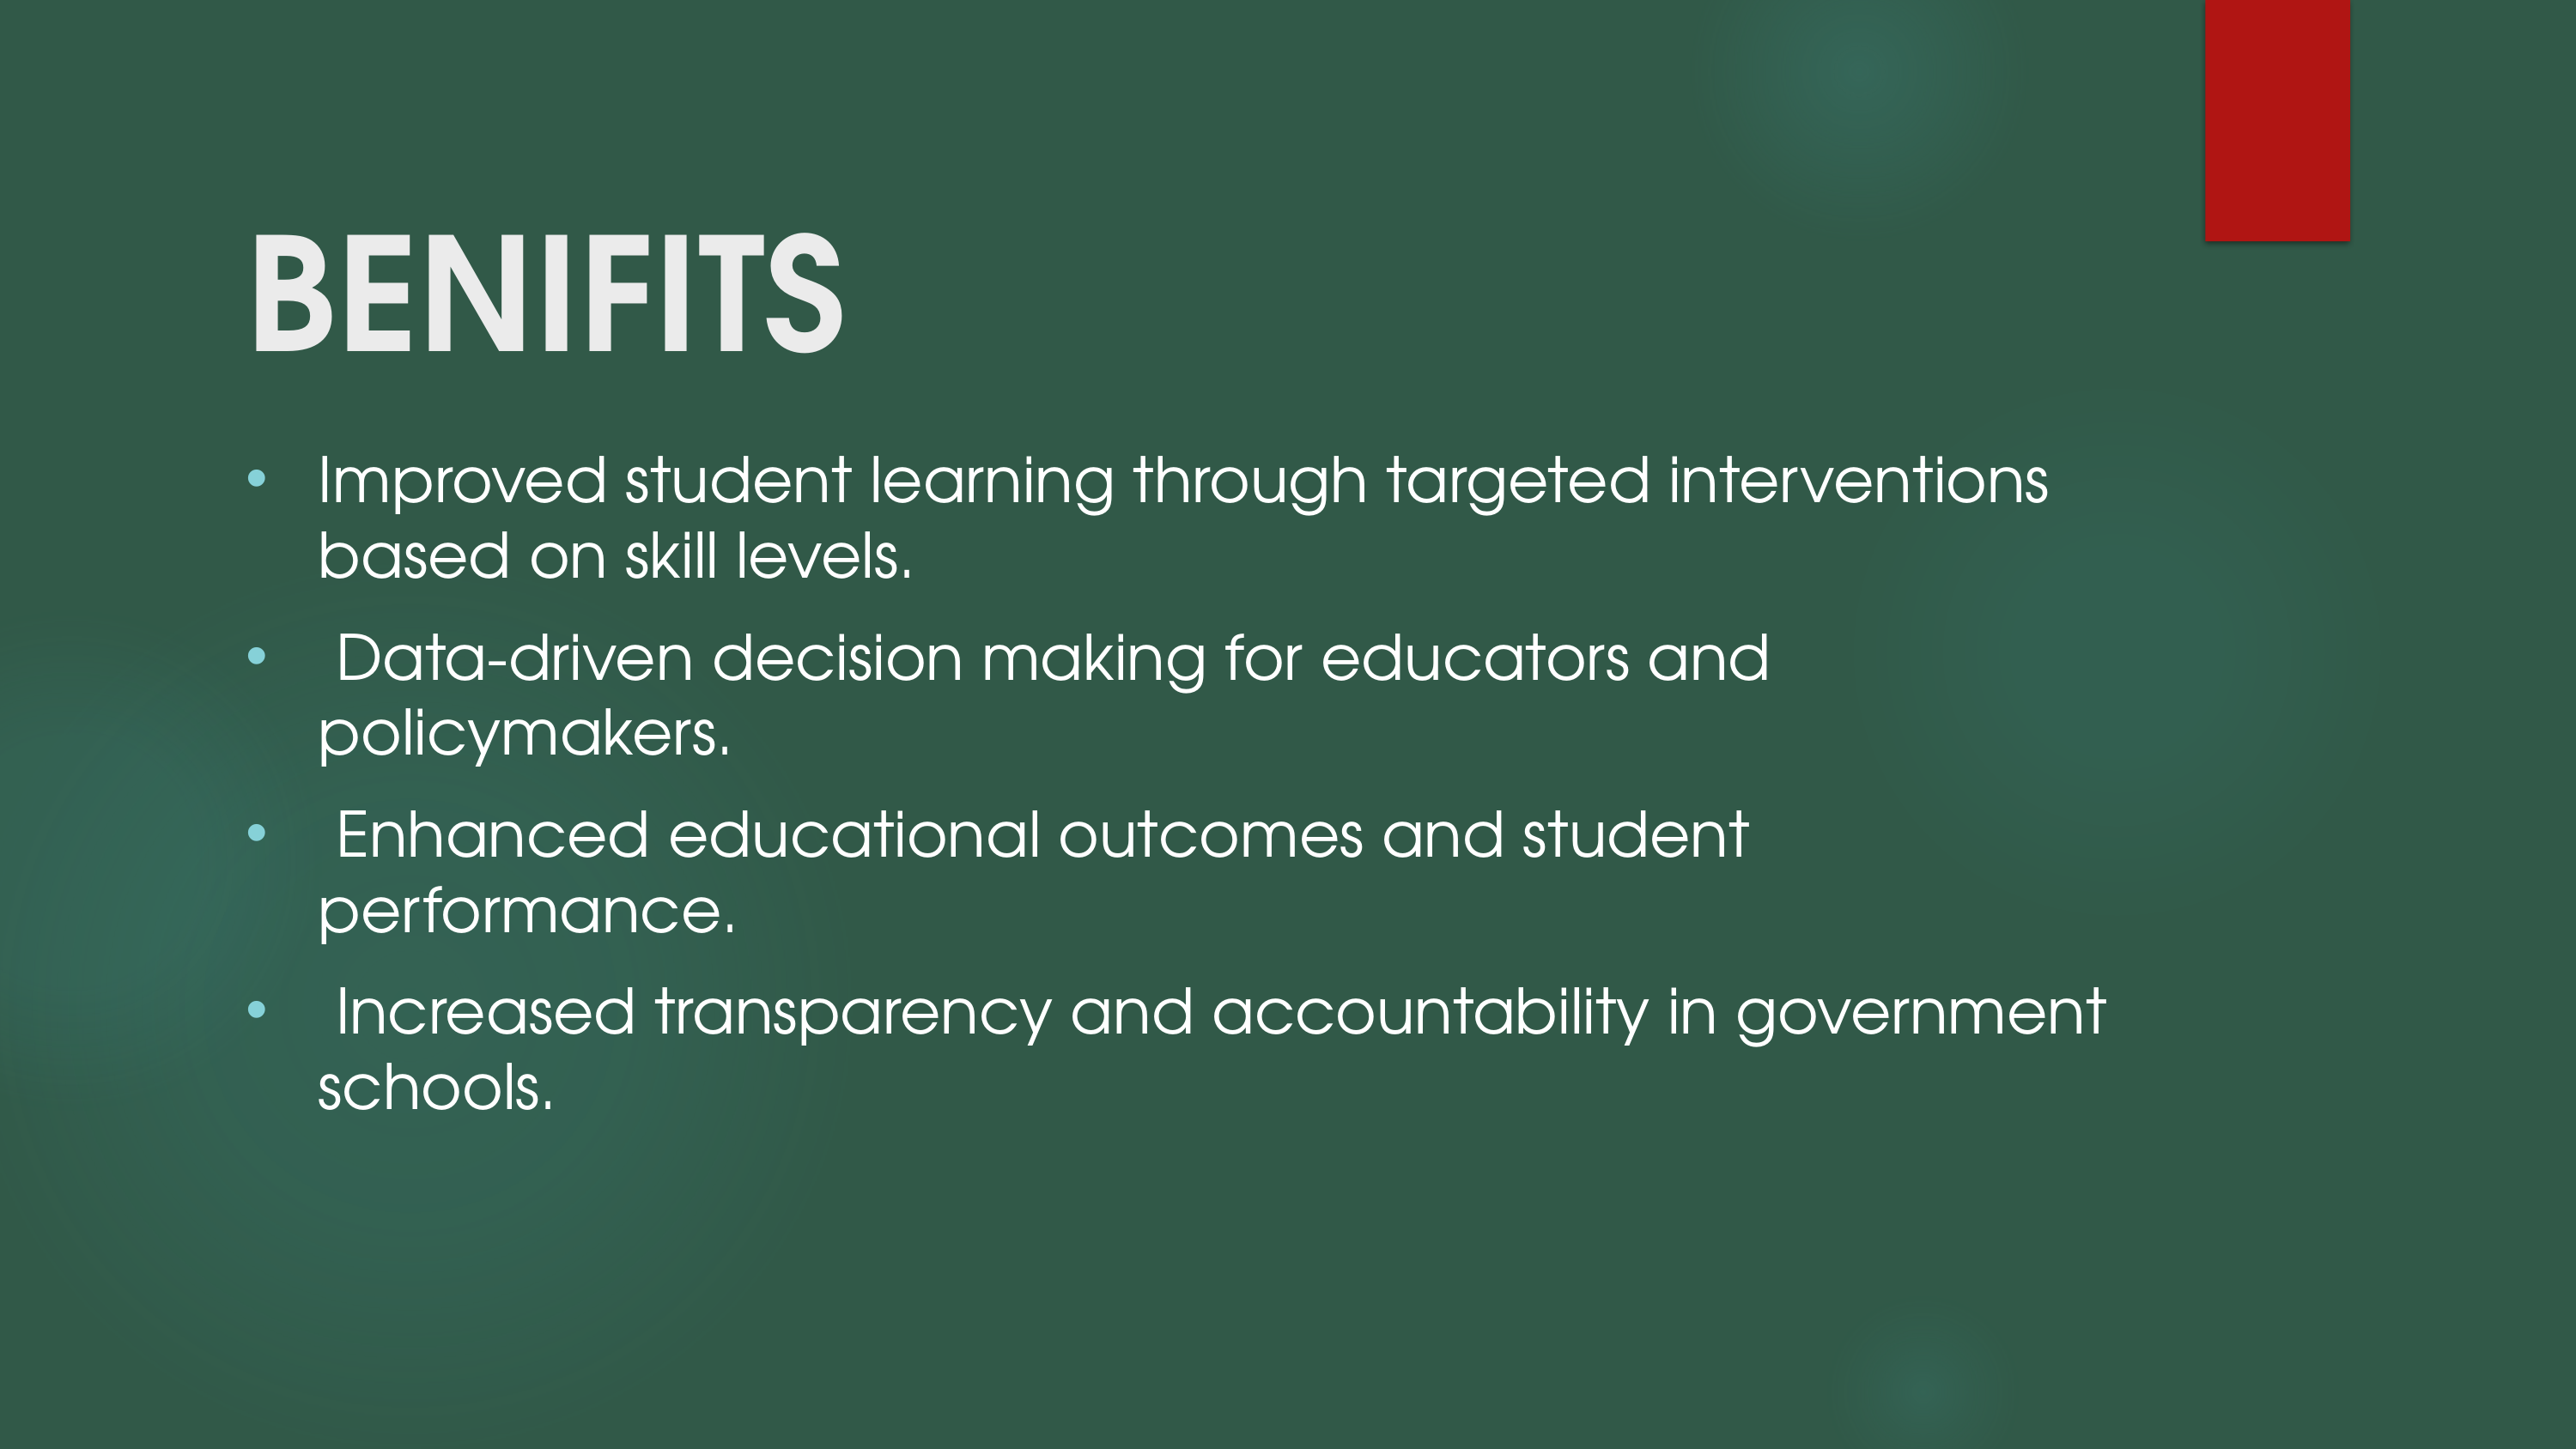

# BENIFITS
Improved student learning through targeted interventions based on skill levels.
 Data-driven decision making for educators and policymakers.
 Enhanced educational outcomes and student performance.
 Increased transparency and accountability in government schools.